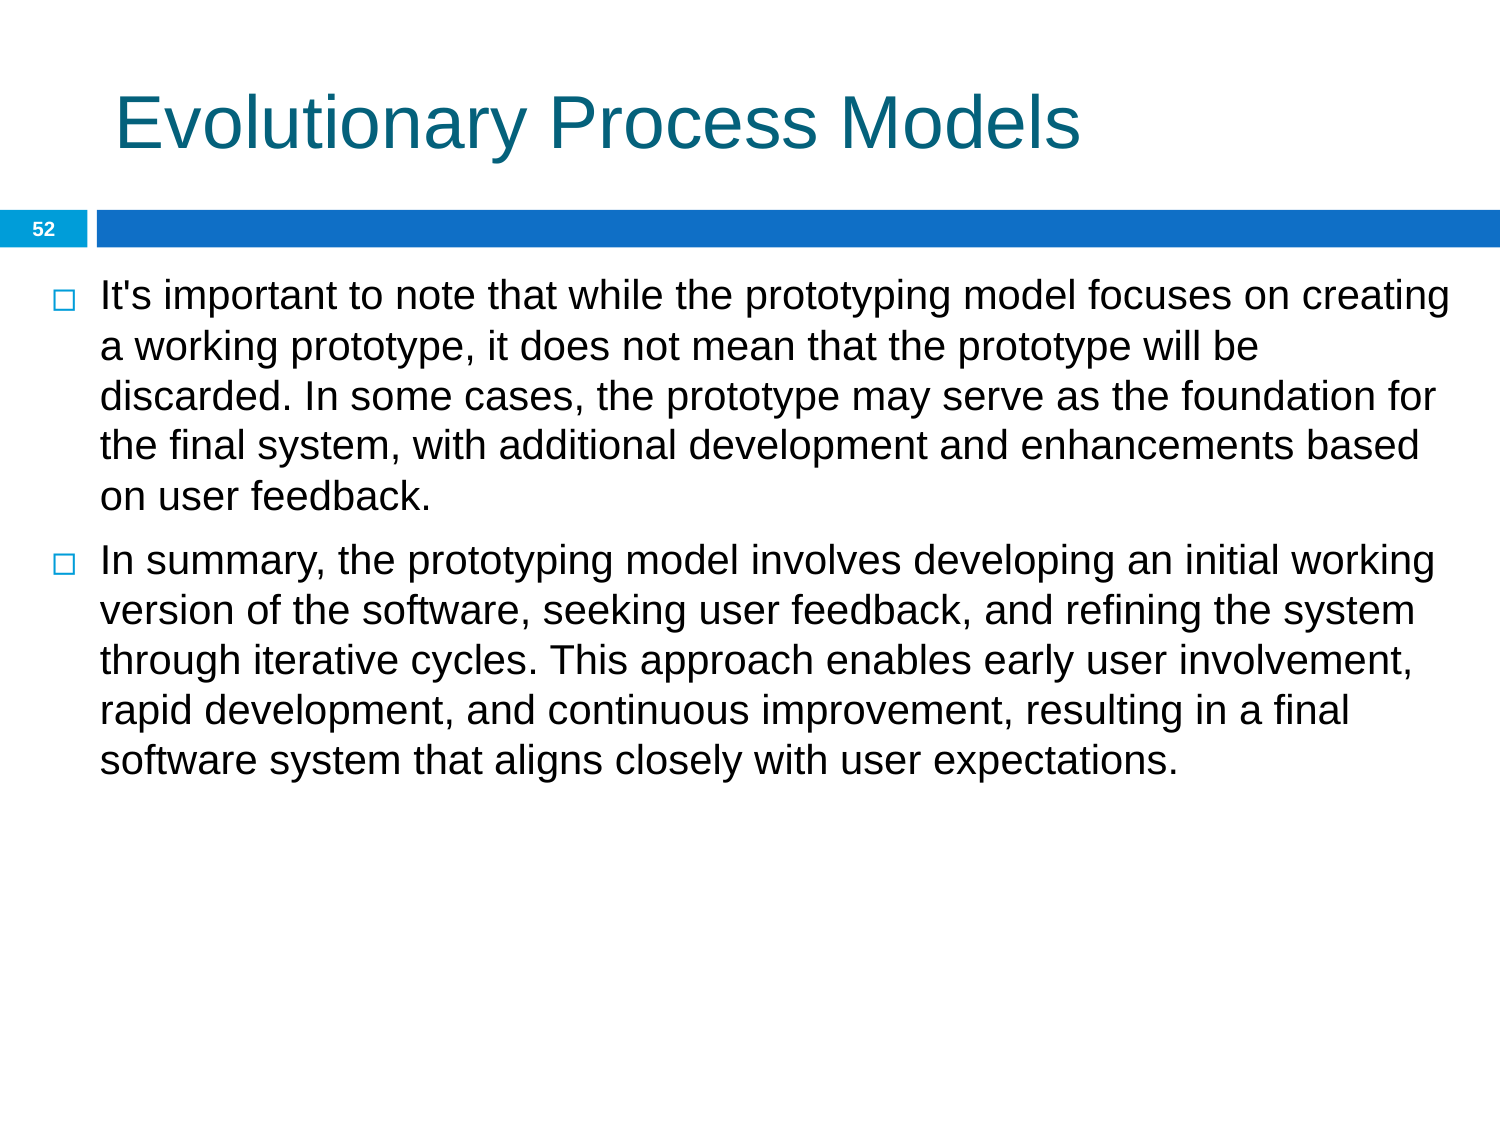

# Evolutionary Process Models
52
It's important to note that while the prototyping model focuses on creating a working prototype, it does not mean that the prototype will be discarded. In some cases, the prototype may serve as the foundation for the final system, with additional development and enhancements based on user feedback.
In summary, the prototyping model involves developing an initial working version of the software, seeking user feedback, and refining the system through iterative cycles. This approach enables early user involvement, rapid development, and continuous improvement, resulting in a final software system that aligns closely with user expectations.